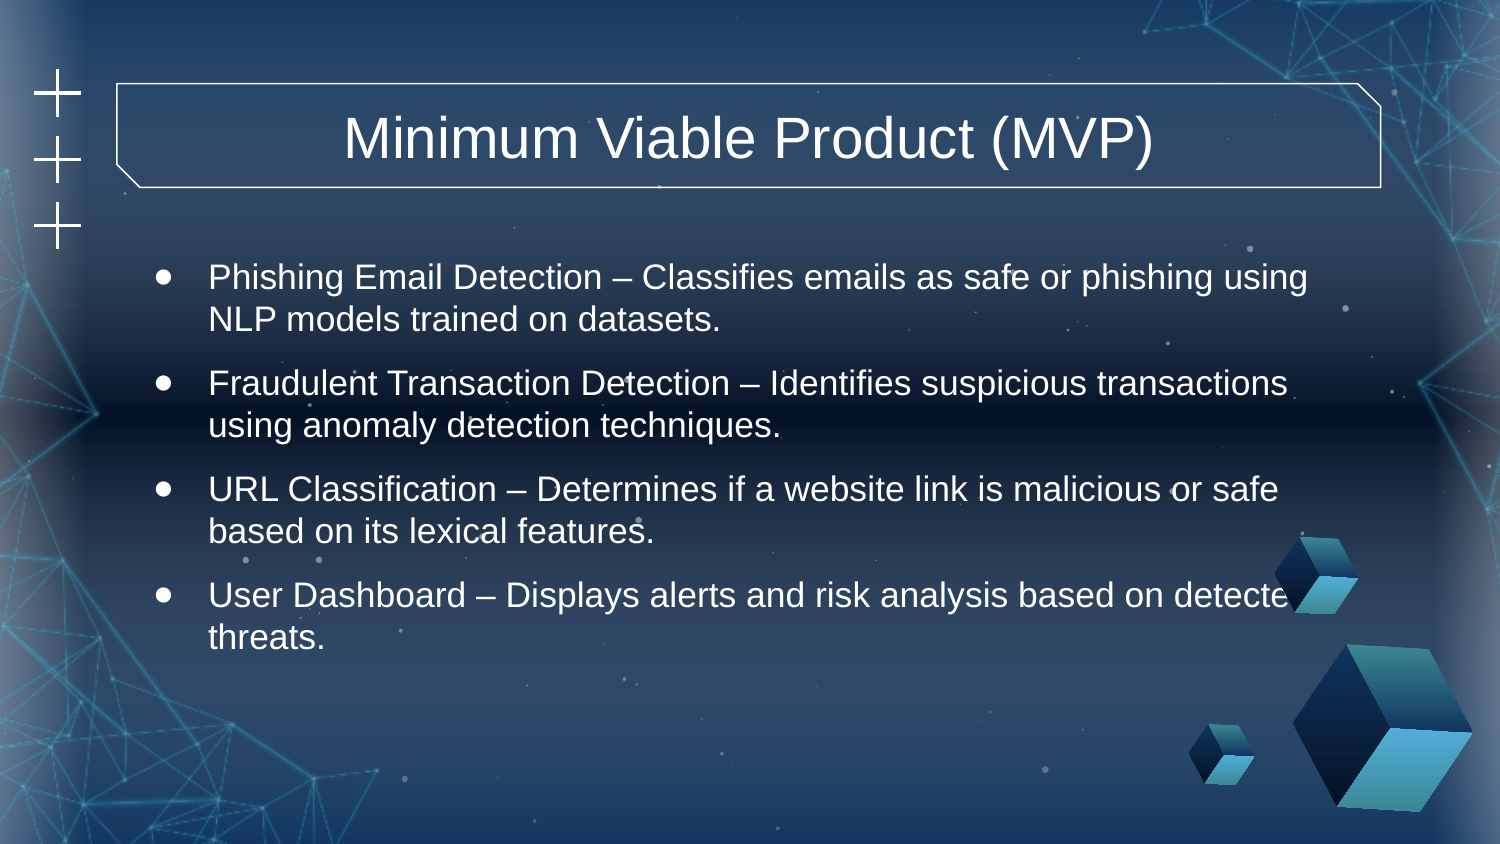

# Minimum Viable Product (MVP)
Phishing Email Detection – Classifies emails as safe or phishing using NLP models trained on datasets.
Fraudulent Transaction Detection – Identifies suspicious transactions using anomaly detection techniques.
URL Classification – Determines if a website link is malicious or safe based on its lexical features.
User Dashboard – Displays alerts and risk analysis based on detected threats.